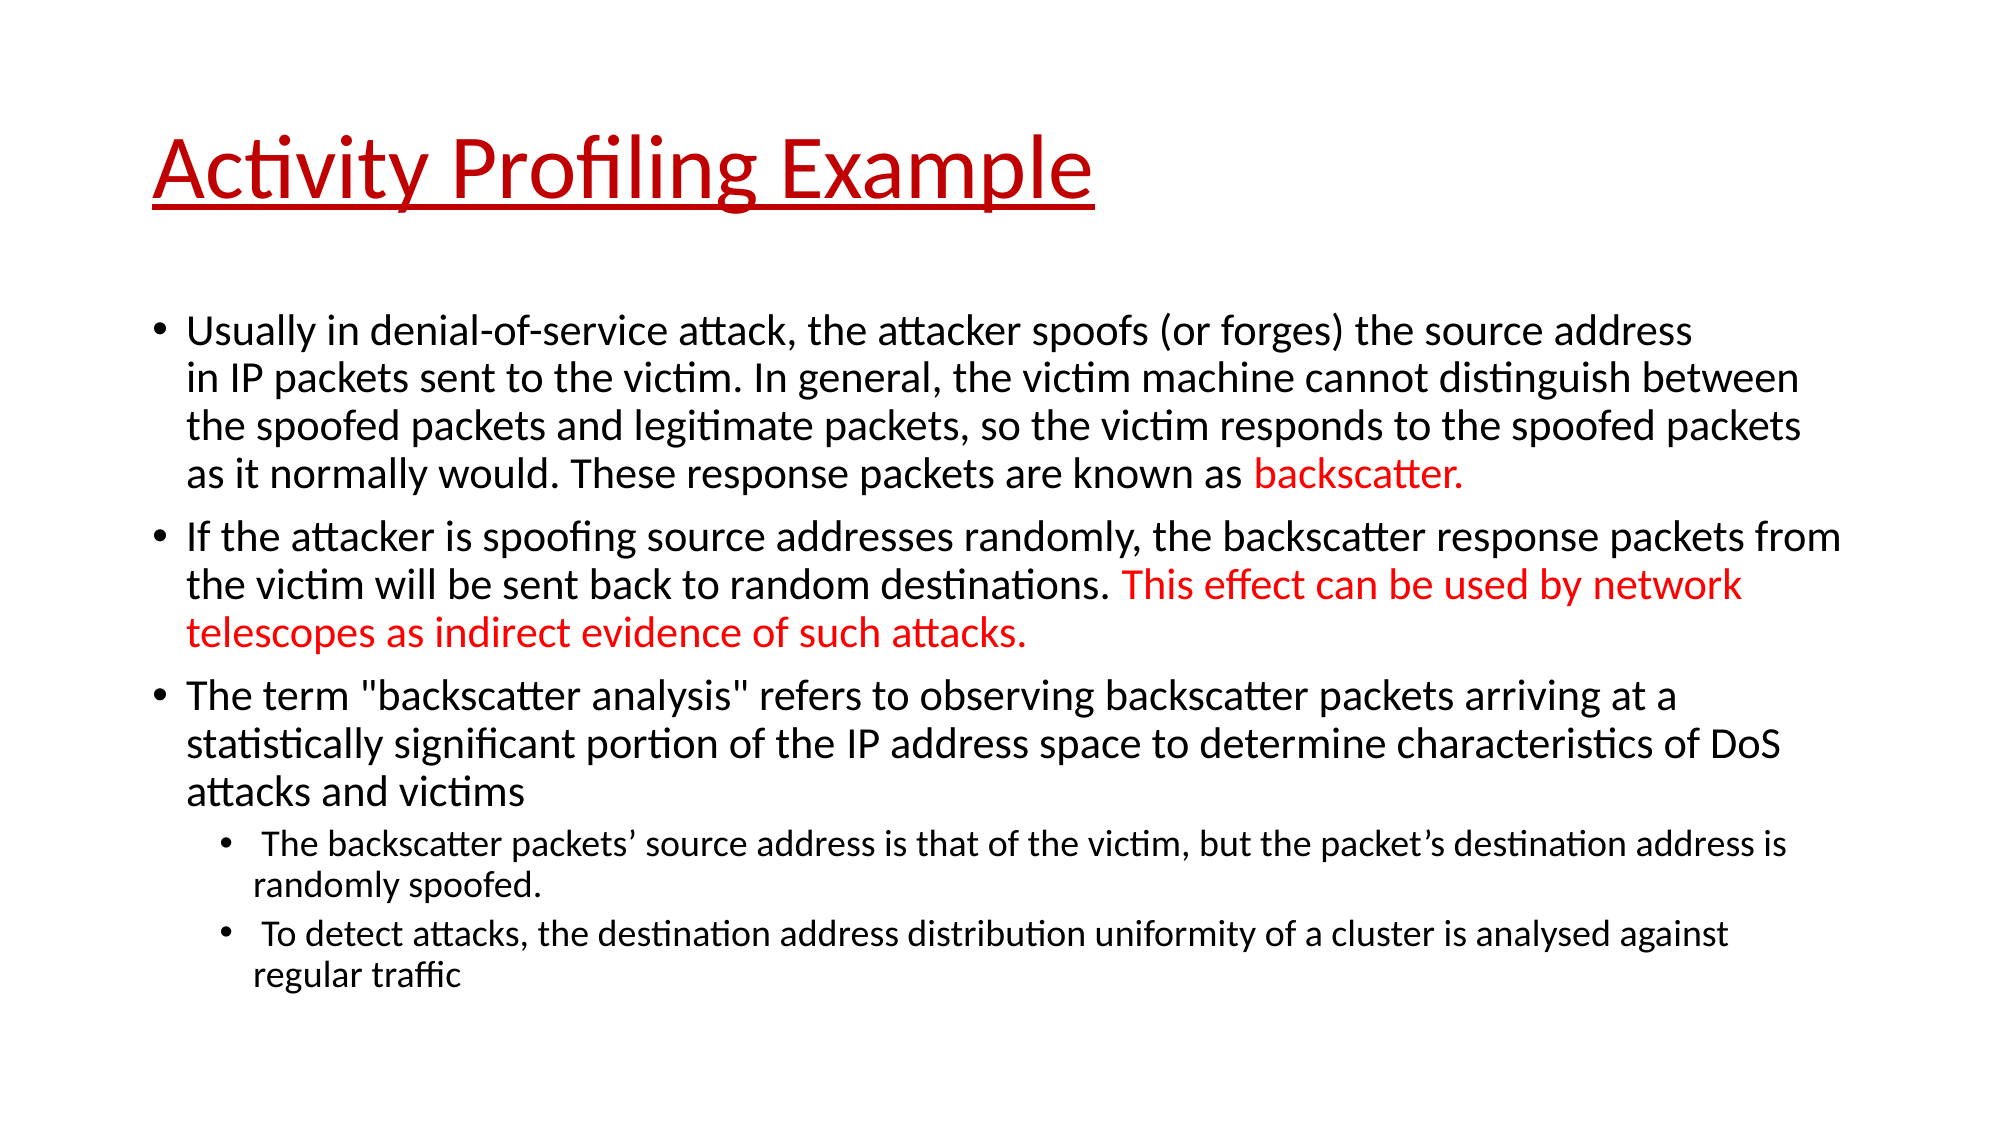

# Activity Profiling Example
Usually in denial-of-service attack, the attacker spoofs (or forges) the source address in IP packets sent to the victim. In general, the victim machine cannot distinguish between the spoofed packets and legitimate packets, so the victim responds to the spoofed packets as it normally would. These response packets are known as backscatter.
If the attacker is spoofing source addresses randomly, the backscatter response packets from the victim will be sent back to random destinations. This effect can be used by network telescopes as indirect evidence of such attacks.
The term "backscatter analysis" refers to observing backscatter packets arriving at a statistically significant portion of the IP address space to determine characteristics of DoS attacks and victims
 The backscatter packets’ source address is that of the victim, but the packet’s destination address is randomly spoofed.
 To detect attacks, the destination address distribution uniformity of a cluster is analysed against regular traffic